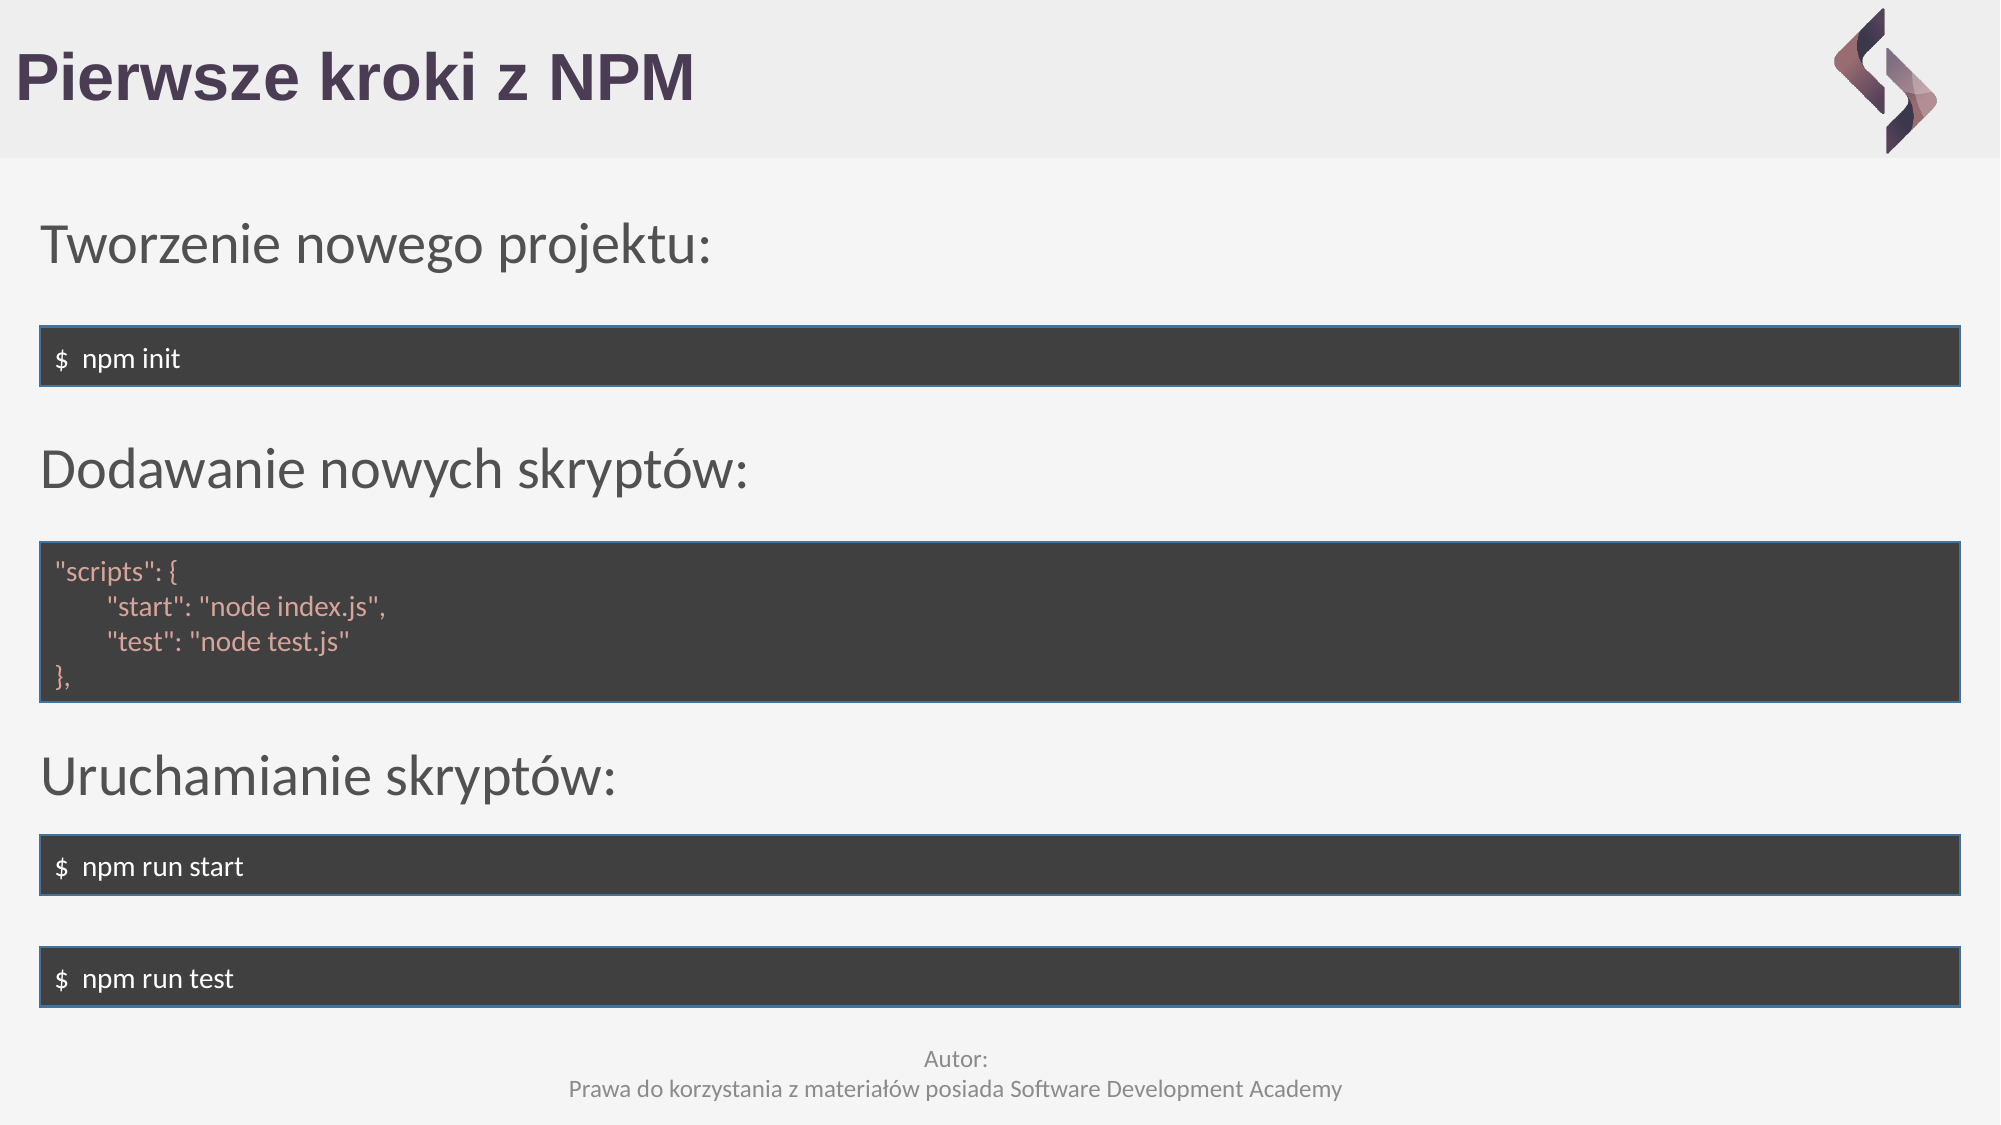

# Pierwsze kroki z NPM
Tworzenie nowego projektu:

$  npm init
Dodawanie nowych skryptów:
"scripts": {
        "start": "node index.js",
        "test": "node test.js"
},
Uruchamianie skryptów:

$  npm run start
$  npm run test
Autor:
Prawa do korzystania z materiałów posiada Software Development Academy